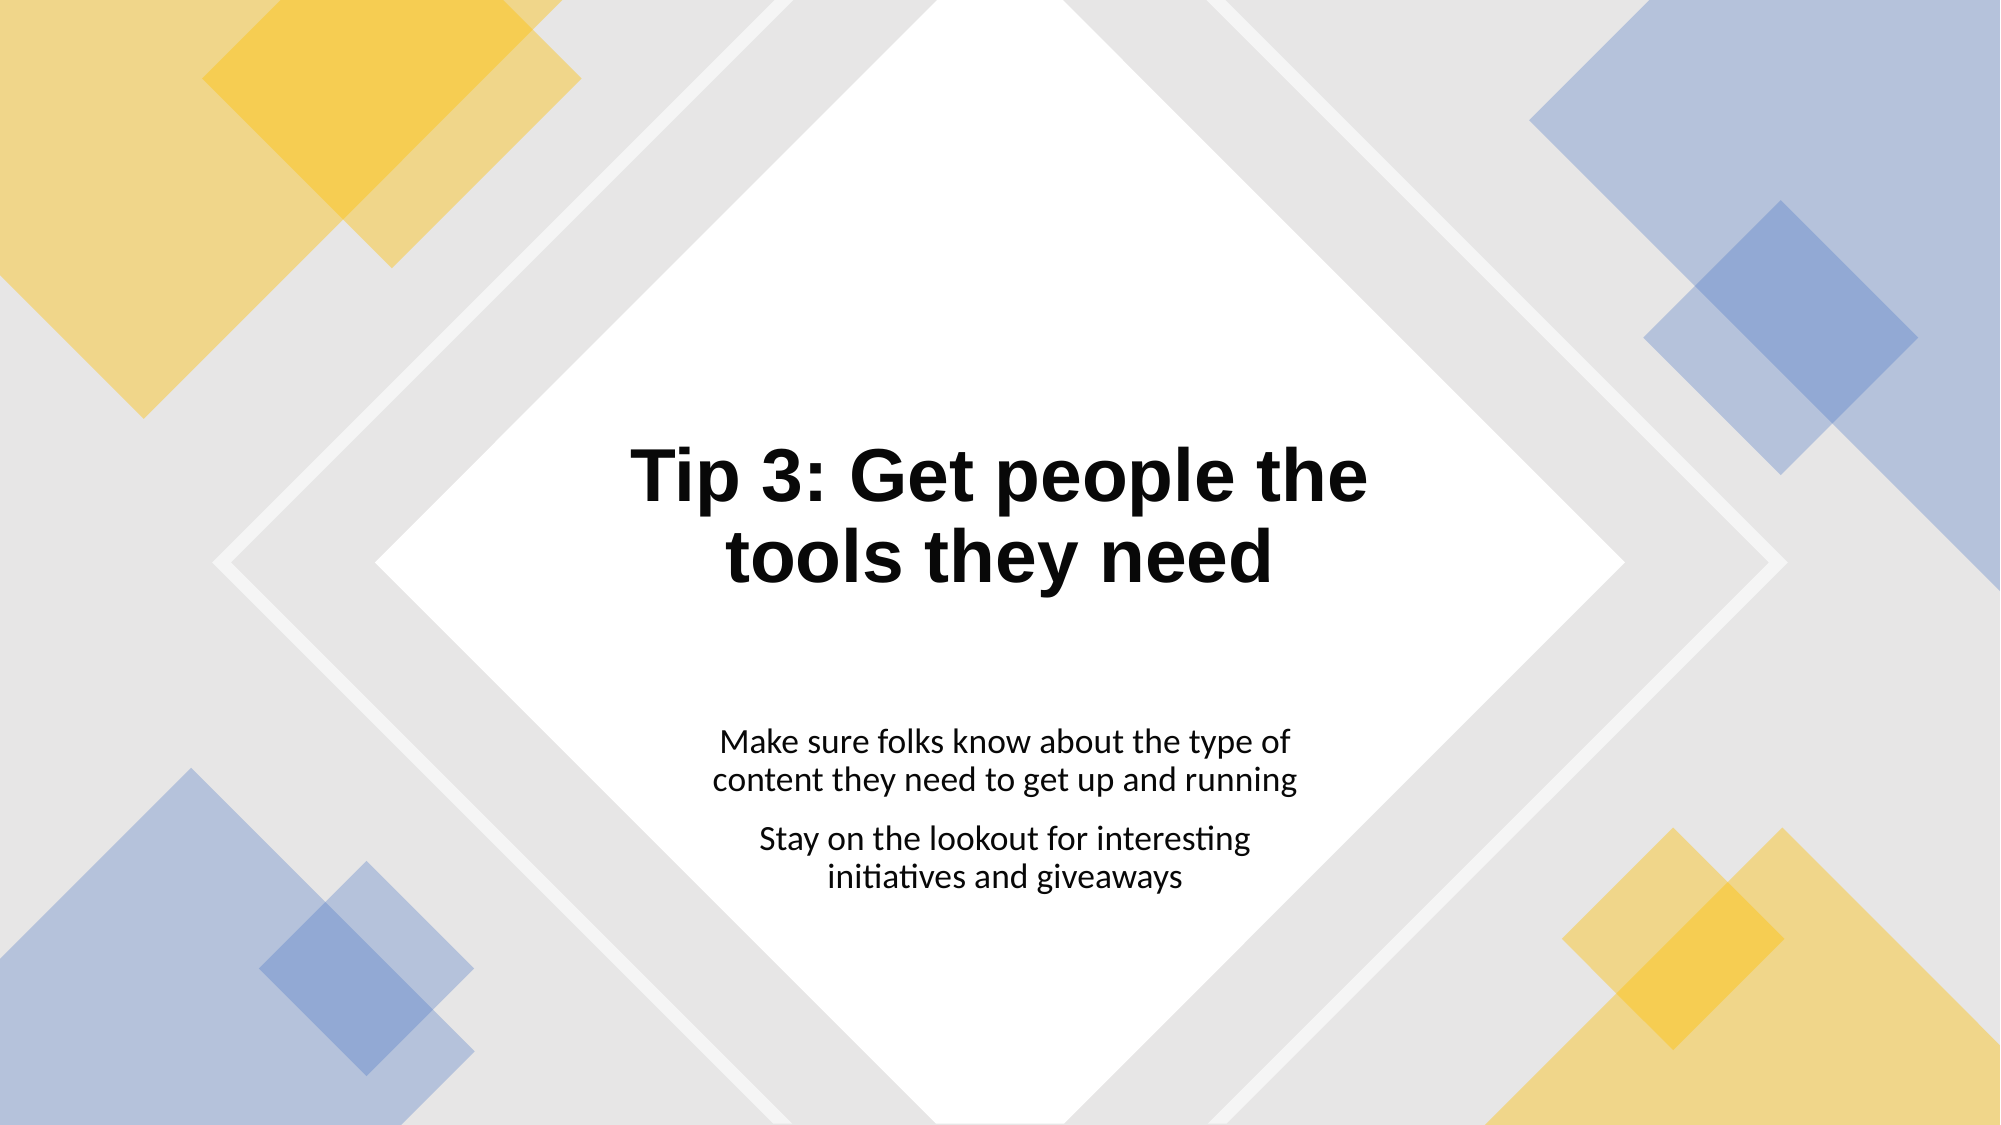

# Tip 3: Get people the tools they need
Make sure folks know about the type of content they need to get up and running
Stay on the lookout for interesting initiatives and giveaways